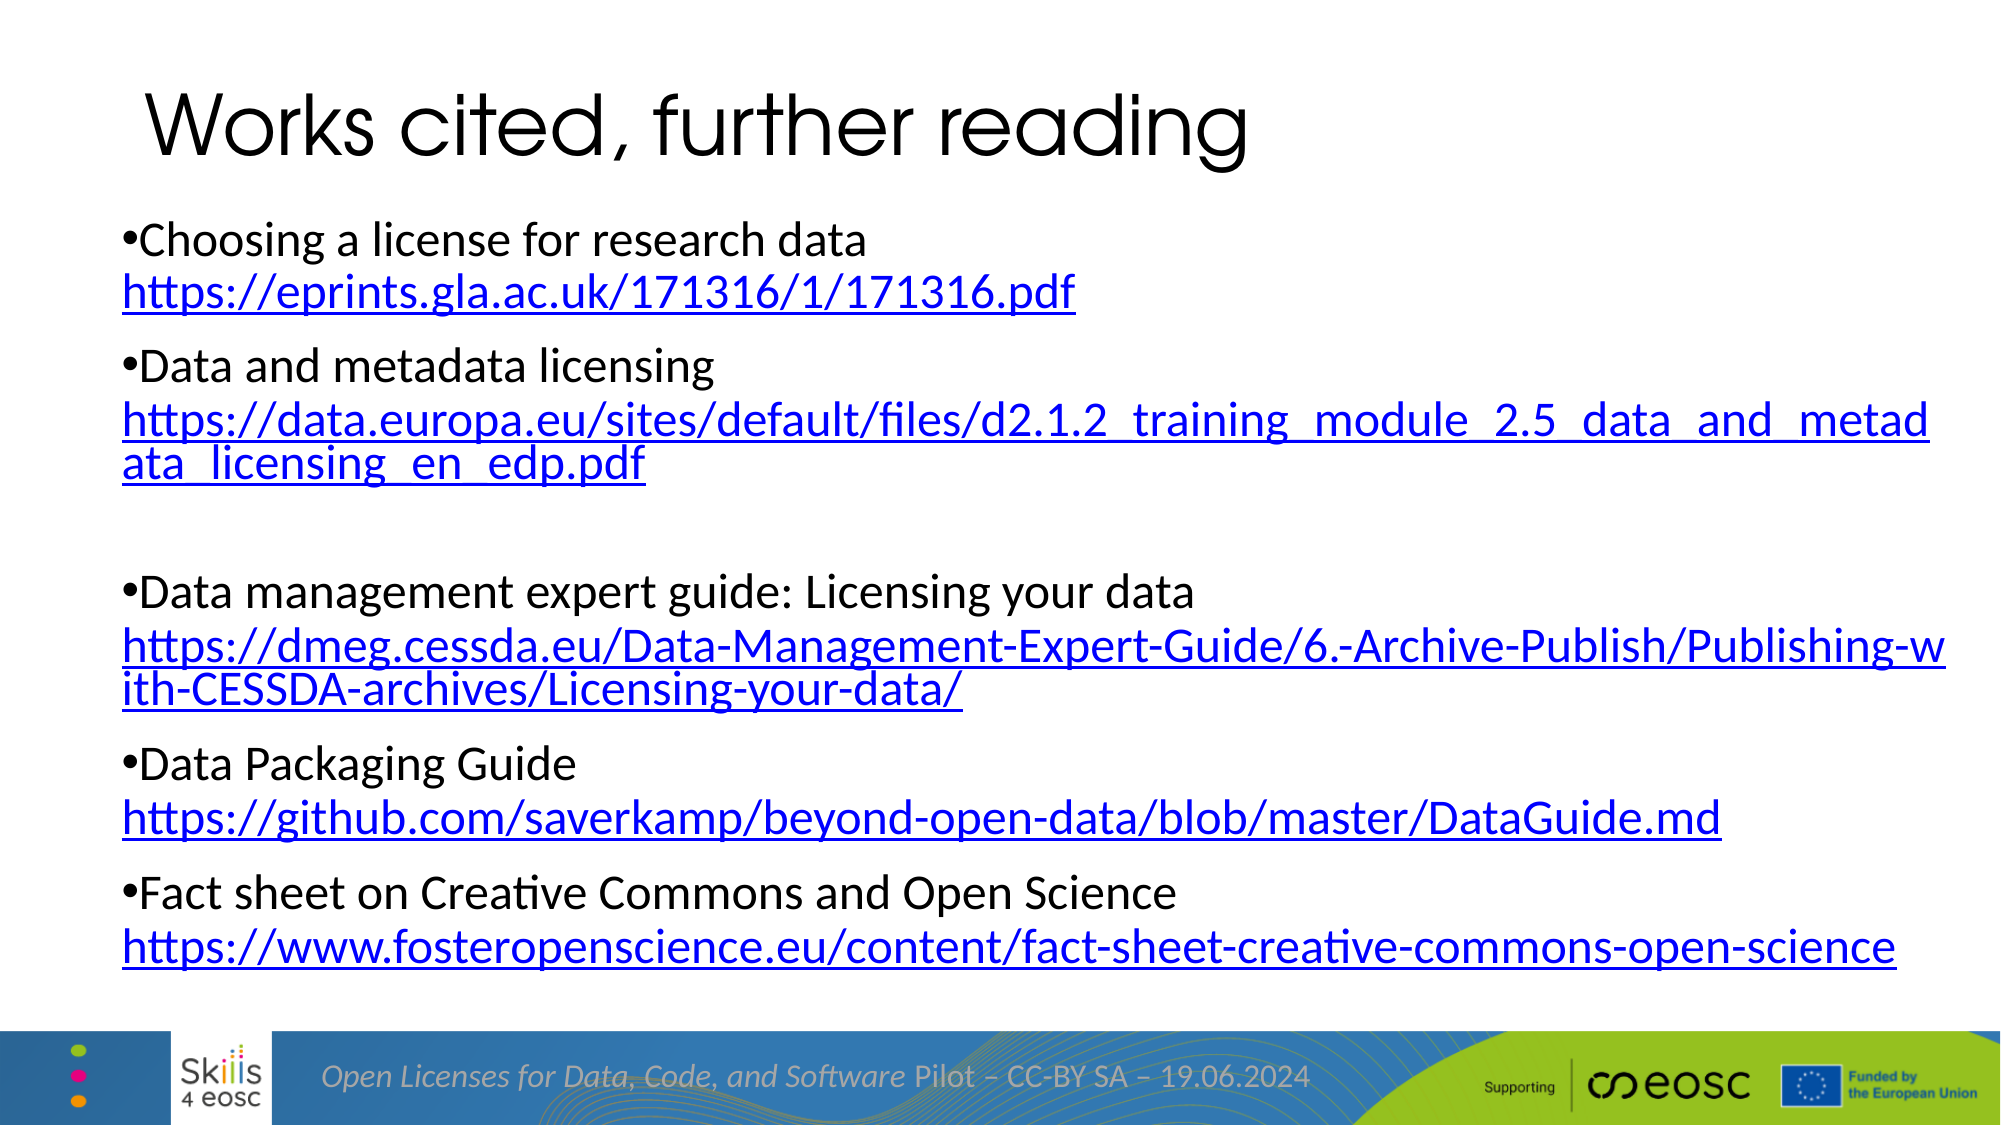

# Works cited, further reading
Choosing a license for research data
https://eprints.gla.ac.uk/171316/1/171316.pdf
Data and metadata licensing
https://data.europa.eu/sites/default/files/d2.1.2_training_module_2.5_data_and_metadata_licensing_en_edp.pdf
Data management expert guide: Licensing your data
https://dmeg.cessda.eu/Data-Management-Expert-Guide/6.-Archive-Publish/Publishing-with-CESSDA-archives/Licensing-your-data/
Data Packaging Guide https://github.com/saverkamp/beyond-open-data/blob/master/DataGuide.md
Fact sheet on Creative Commons and Open Science
https://www.fosteropenscience.eu/content/fact-sheet-creative-commons-open-science
Open Licenses for Data, Code, and Software Pilot – CC-BY SA – 19.06.2024